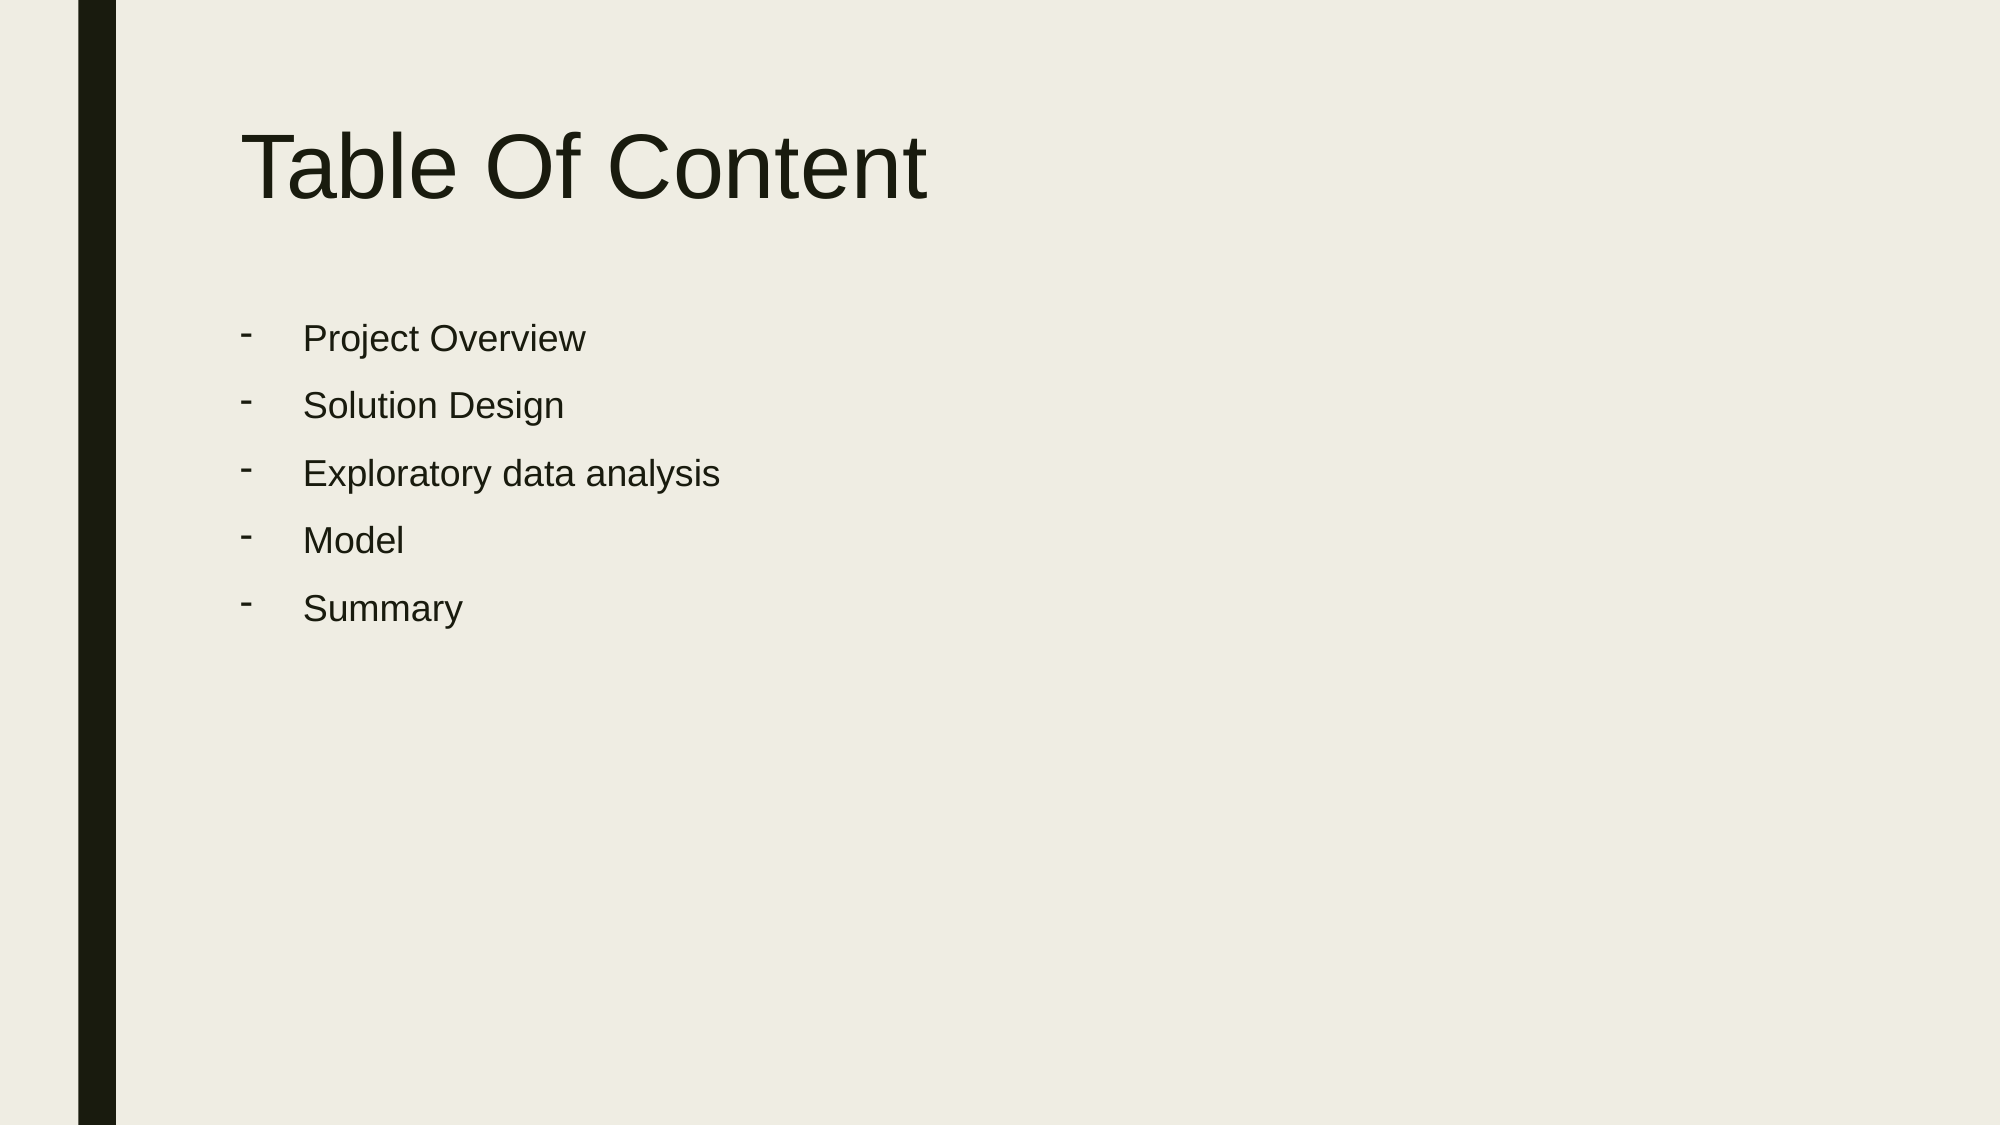

# Table Of Content
Project Overview
Solution Design
Exploratory data analysis
Model
Summary